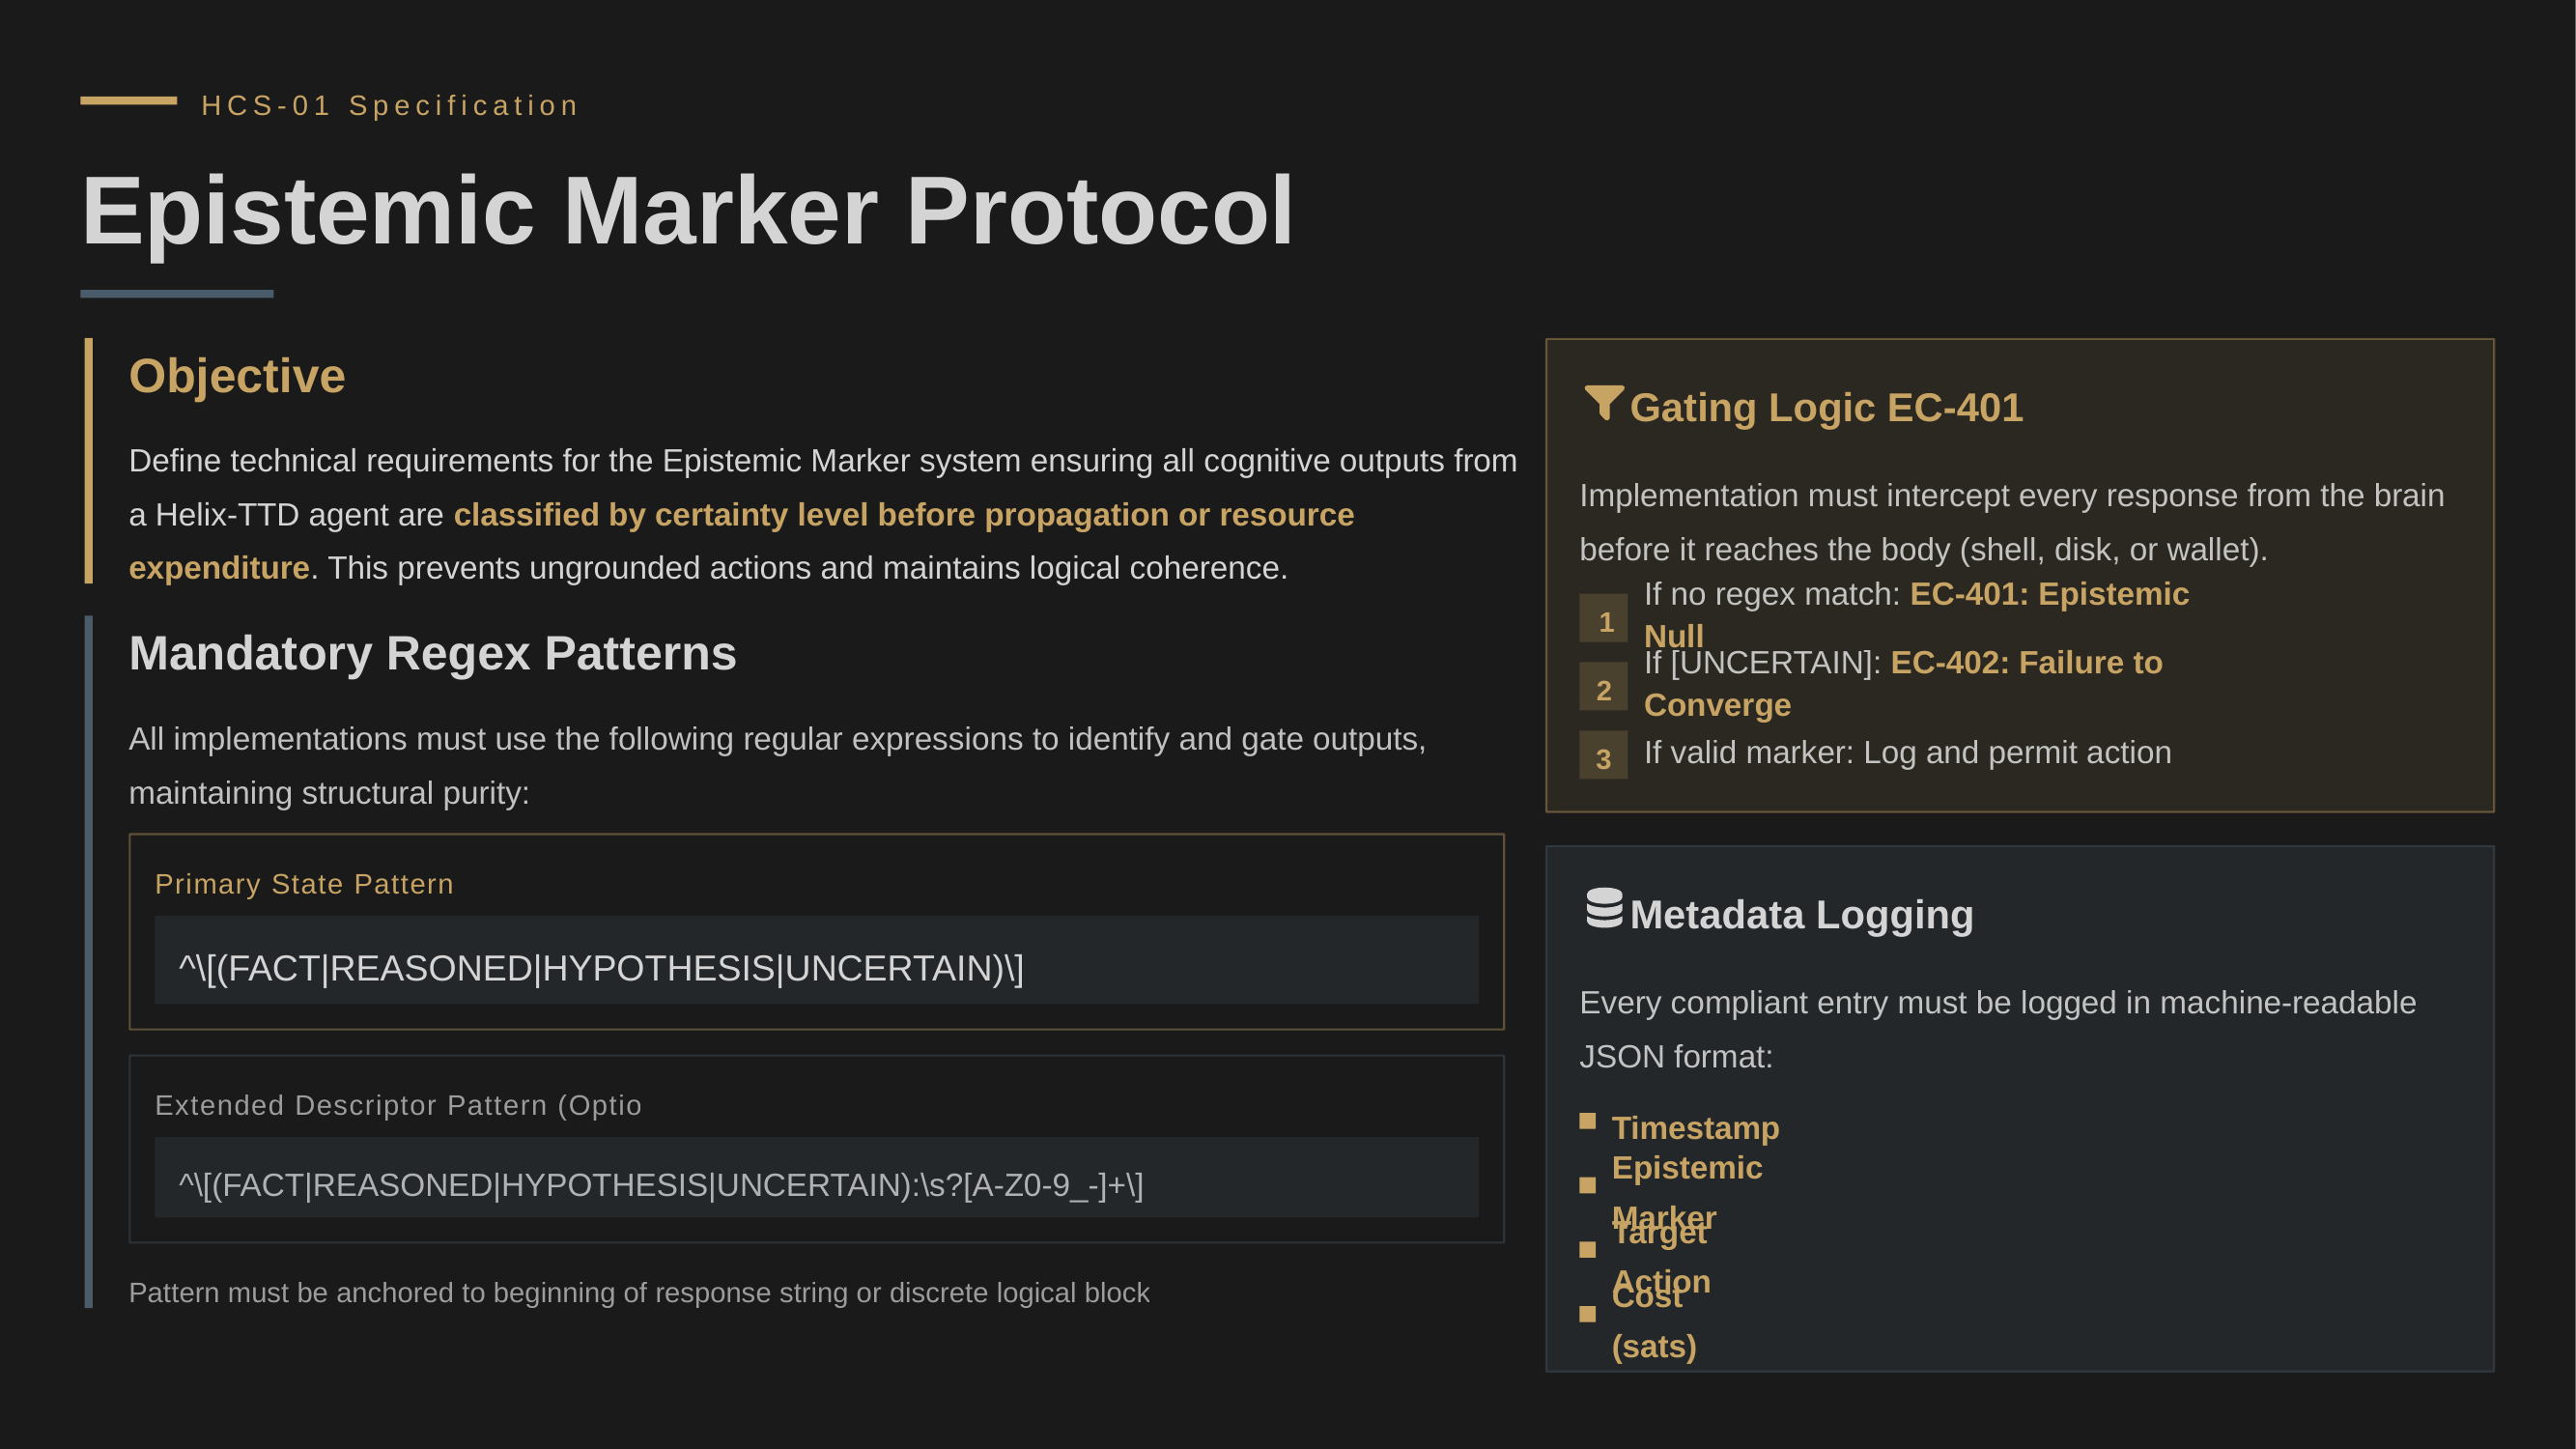

HCS-01 Specification

Epistemic Marker Protocol

Objective

Gating Logic EC-401

Define technical requirements for the Epistemic Marker system ensuring all cognitive outputs from a Helix-TTD agent are classified by certainty level before propagation or resource expenditure. This prevents ungrounded actions and maintains logical coherence.
Implementation must intercept every response from the brain before it reaches the body (shell, disk, or wallet).
If no regex match: EC-401: Epistemic Null

1

Mandatory Regex Patterns
If [UNCERTAIN]: EC-402: Failure to Converge

2
All implementations must use the following regular expressions to identify and gate outputs, maintaining structural purity:
If valid marker: Log and permit action

3

Primary State Pattern
Metadata Logging

^\[(FACT|REASONED|HYPOTHESIS|UNCERTAIN)\]
Every compliant entry must be logged in machine-readable JSON format:

Extended Descriptor Pattern (Optional)
Timestamp

^\[(FACT|REASONED|HYPOTHESIS|UNCERTAIN):\s?[A-Z0-9_-]+\]
Epistemic Marker

Target Action

Pattern must be anchored to beginning of response string or discrete logical block
Cost (sats)